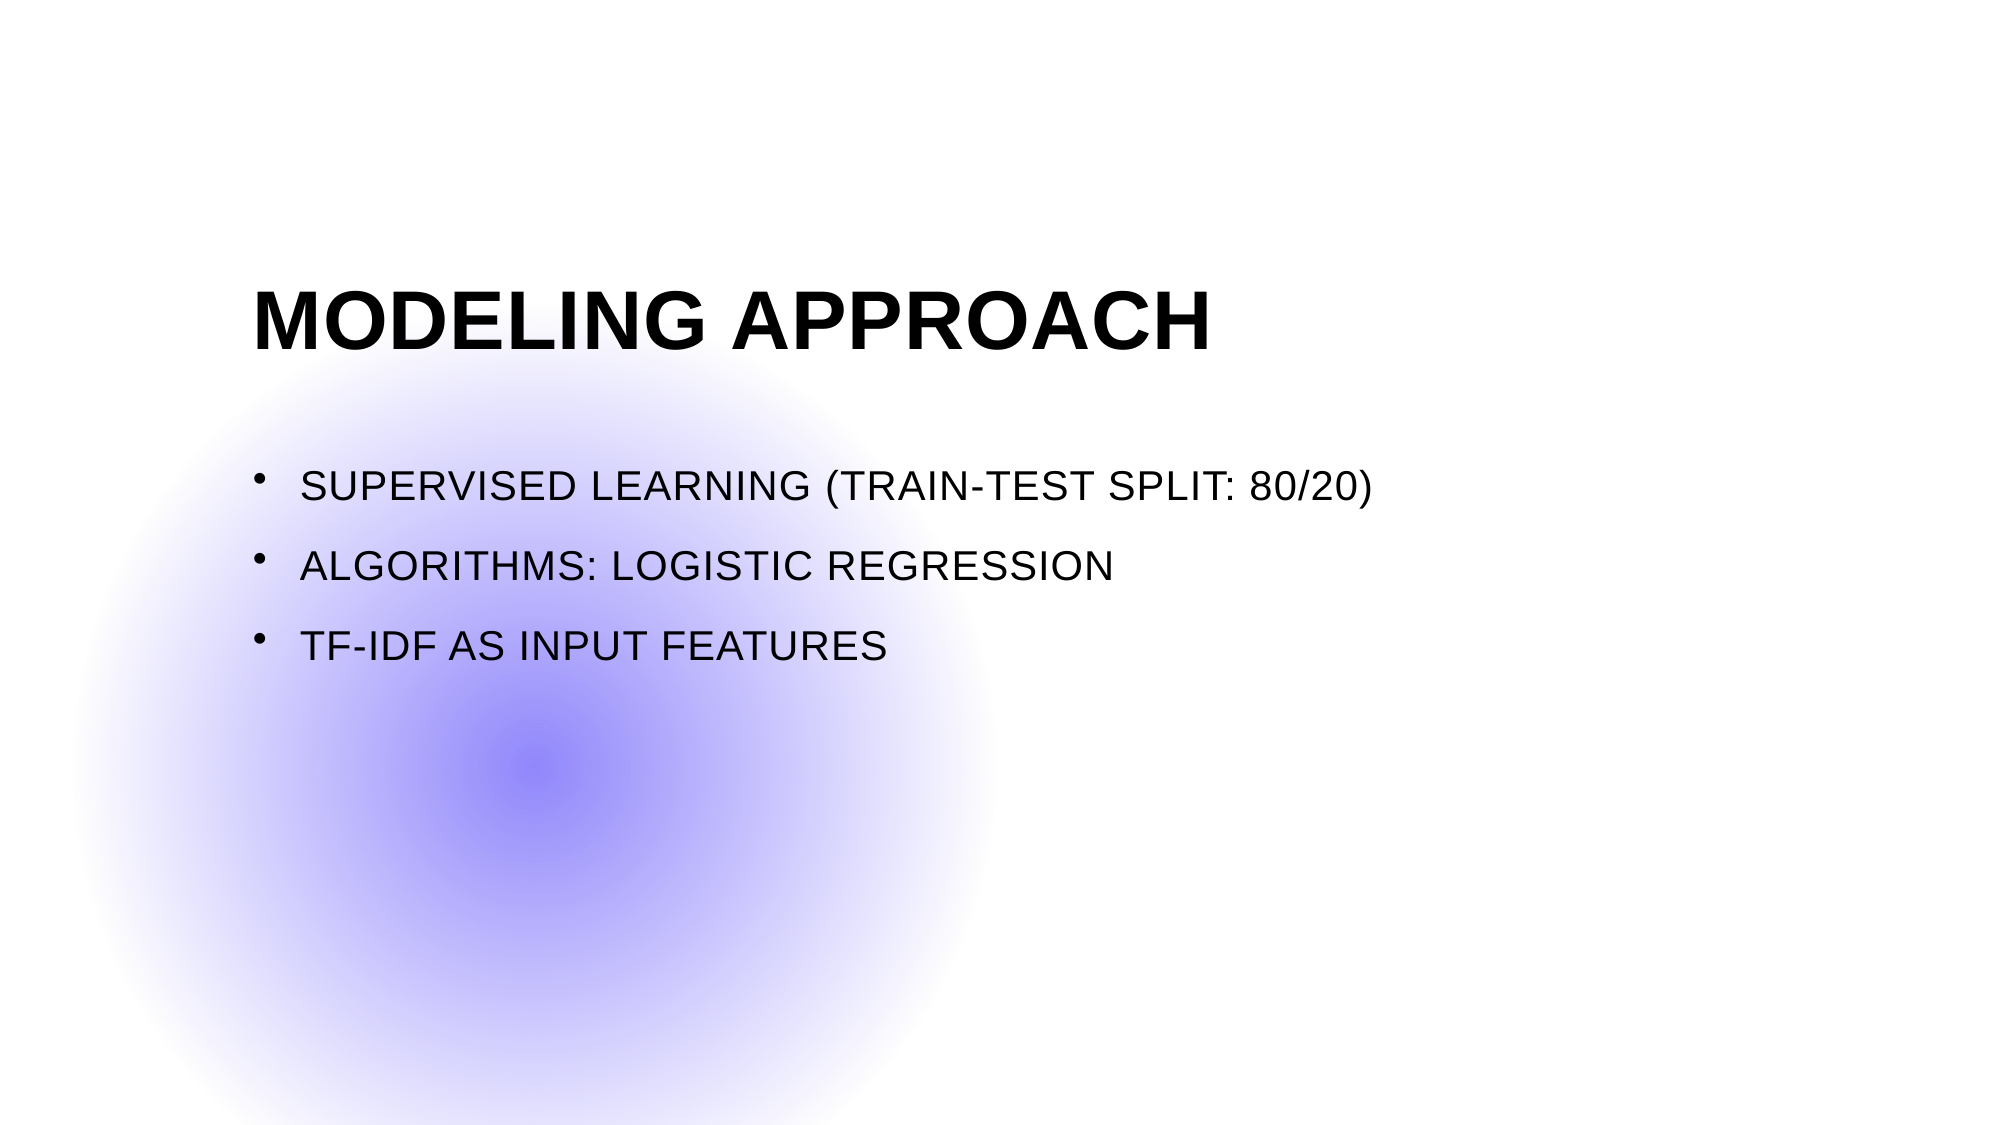

# Modeling Approach
Supervised learning (train-test split: 80/20)
Algorithms: Logistic Regression
TF-IDF as input features